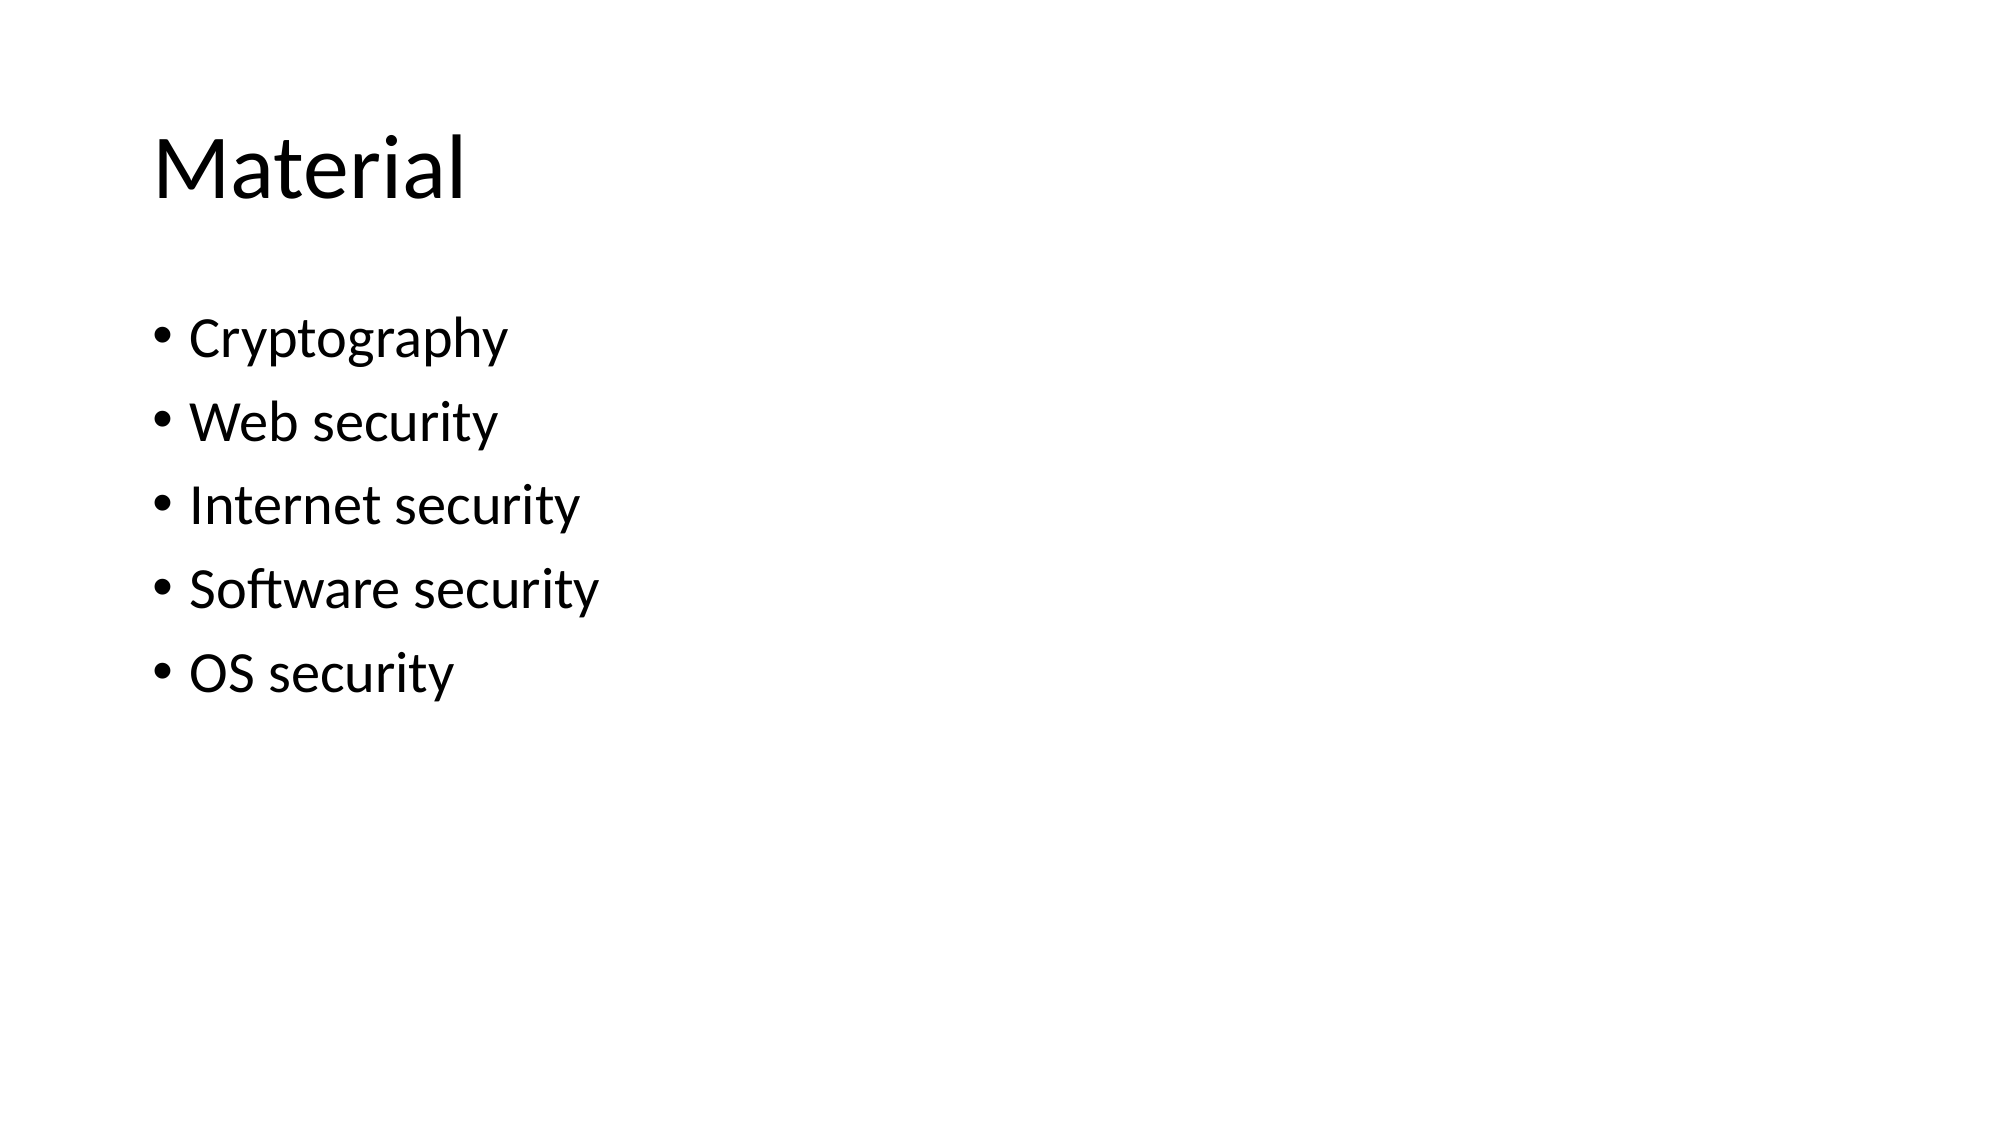

# Material
Cryptography
Web security
Internet security
Software security
OS security